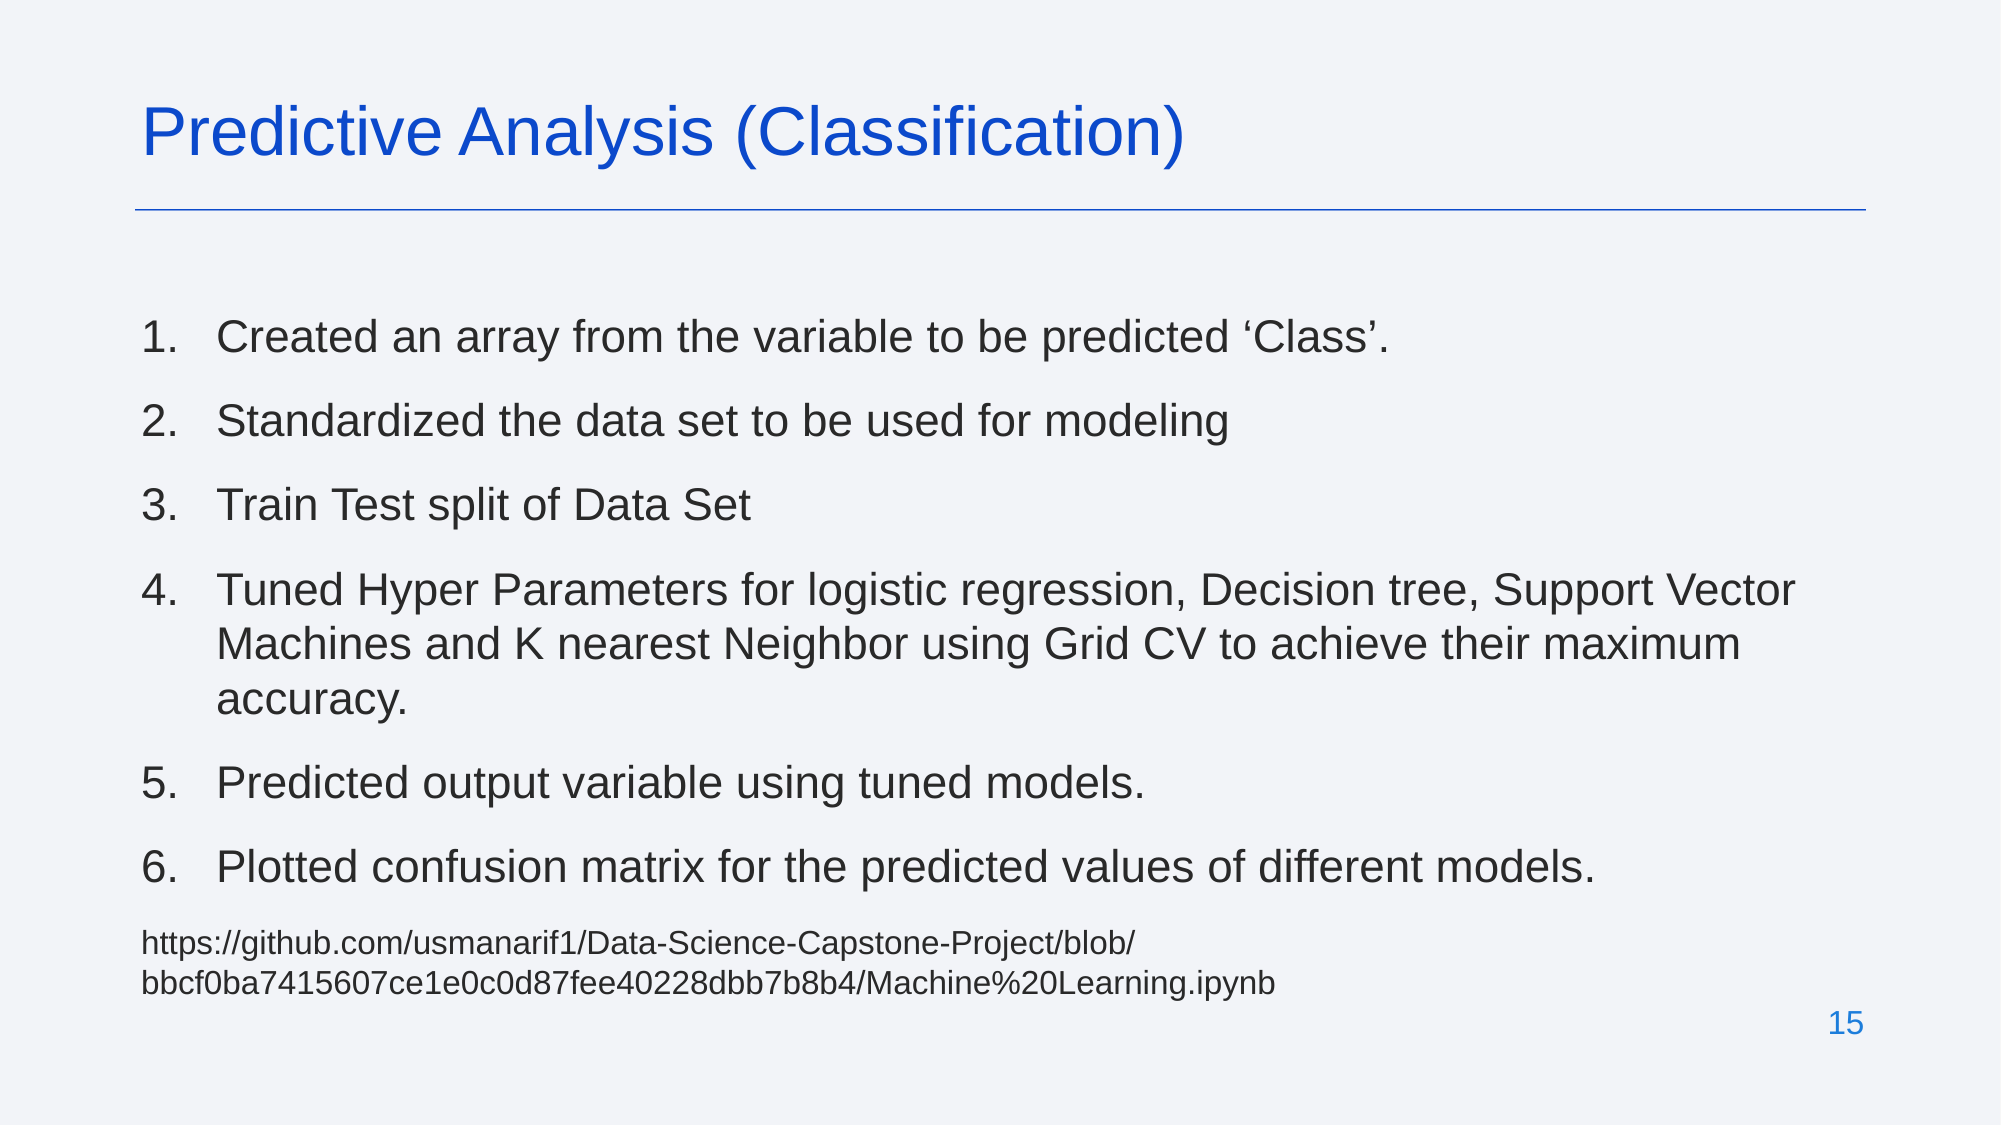

Predictive Analysis (Classification)
Created an array from the variable to be predicted ‘Class’.
Standardized the data set to be used for modeling
Train Test split of Data Set
Tuned Hyper Parameters for logistic regression, Decision tree, Support Vector Machines and K nearest Neighbor using Grid CV to achieve their maximum accuracy.
Predicted output variable using tuned models.
Plotted confusion matrix for the predicted values of different models.
https://github.com/usmanarif1/Data-Science-Capstone-Project/blob/bbcf0ba7415607ce1e0c0d87fee40228dbb7b8b4/Machine%20Learning.ipynb
15